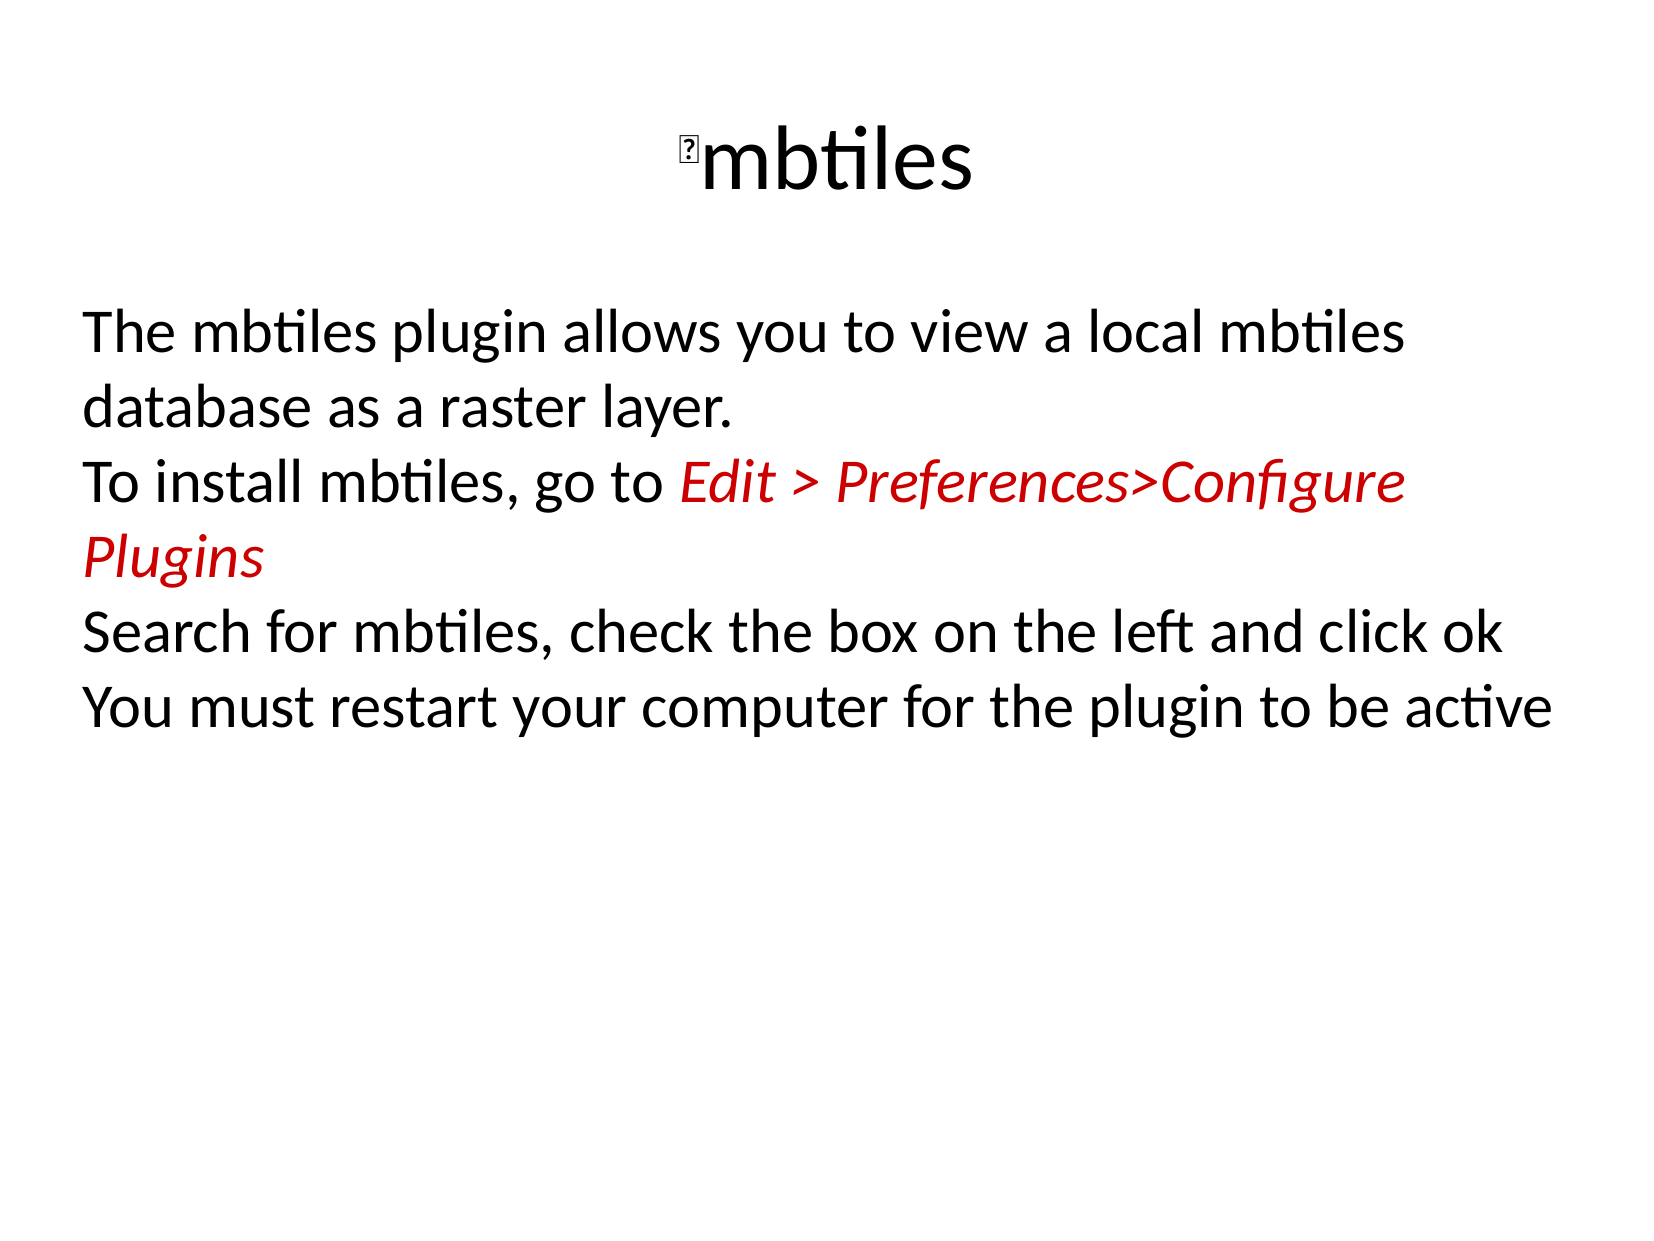

mbtiles
The mbtiles plugin allows you to view a local mbtiles database as a raster layer.
To install mbtiles, go to Edit > Preferences>Configure Plugins
Search for mbtiles, check the box on the left and click ok
You must restart your computer for the plugin to be active